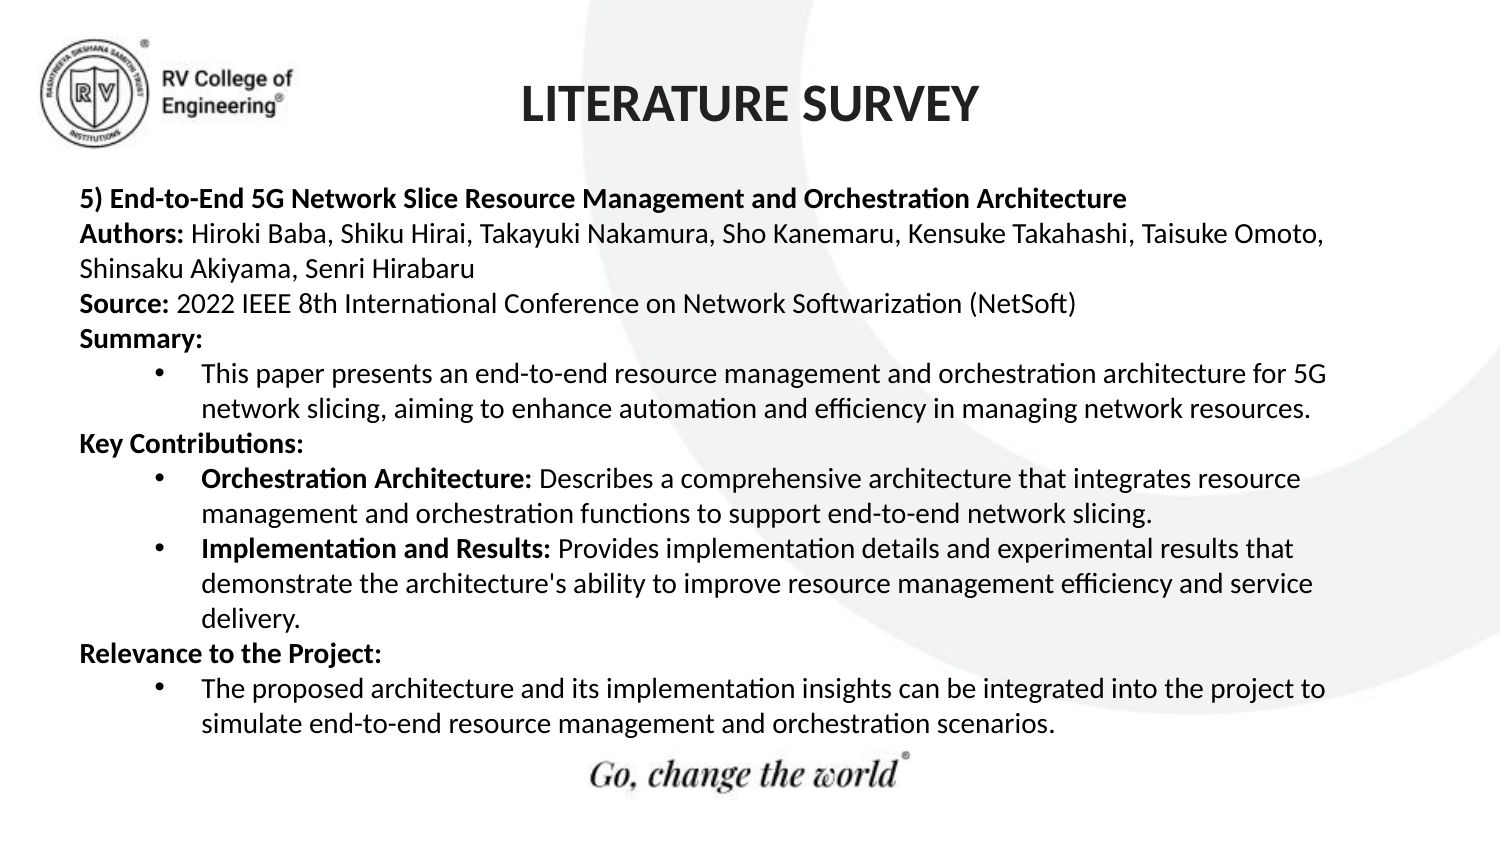

# LITERATURE SURVEY
5) End-to-End 5G Network Slice Resource Management and Orchestration Architecture
Authors: Hiroki Baba, Shiku Hirai, Takayuki Nakamura, Sho Kanemaru, Kensuke Takahashi, Taisuke Omoto, Shinsaku Akiyama, Senri Hirabaru
Source: 2022 IEEE 8th International Conference on Network Softwarization (NetSoft)
Summary:
This paper presents an end-to-end resource management and orchestration architecture for 5G network slicing, aiming to enhance automation and efficiency in managing network resources.
Key Contributions:
Orchestration Architecture: Describes a comprehensive architecture that integrates resource management and orchestration functions to support end-to-end network slicing.
Implementation and Results: Provides implementation details and experimental results that demonstrate the architecture's ability to improve resource management efficiency and service delivery.
Relevance to the Project:
The proposed architecture and its implementation insights can be integrated into the project to simulate end-to-end resource management and orchestration scenarios.